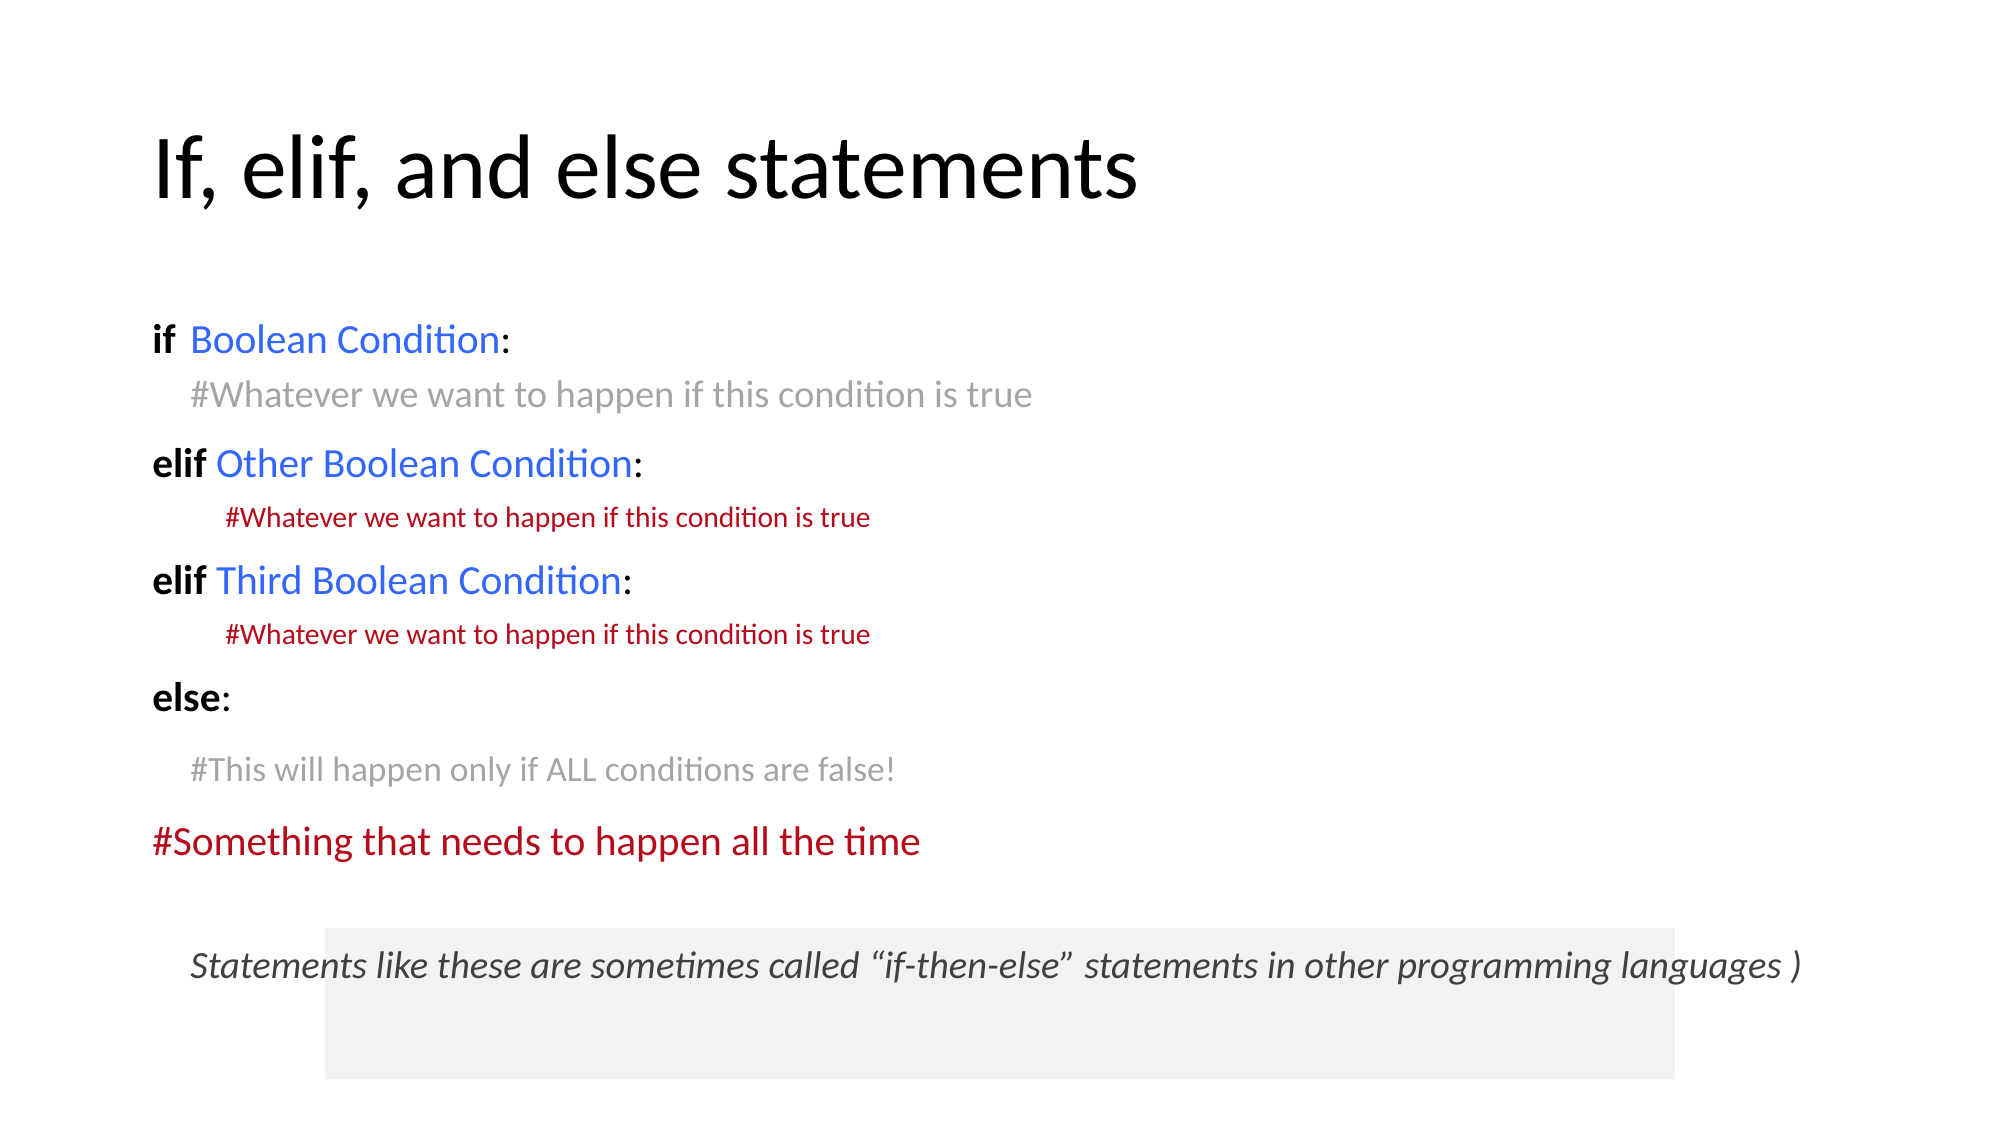

# If, elif, and else statements
if	Boolean Condition:
	#Whatever we want to happen if this condition is true
elif Other Boolean Condition:
		#Whatever we want to happen if this condition is true
elif Third Boolean Condition:
		#Whatever we want to happen if this condition is true
else:
		#This will happen only if ALL conditions are false!
#Something that needs to happen all the time

	Statements like these are sometimes called “if-then-else” statements in other programming languages )